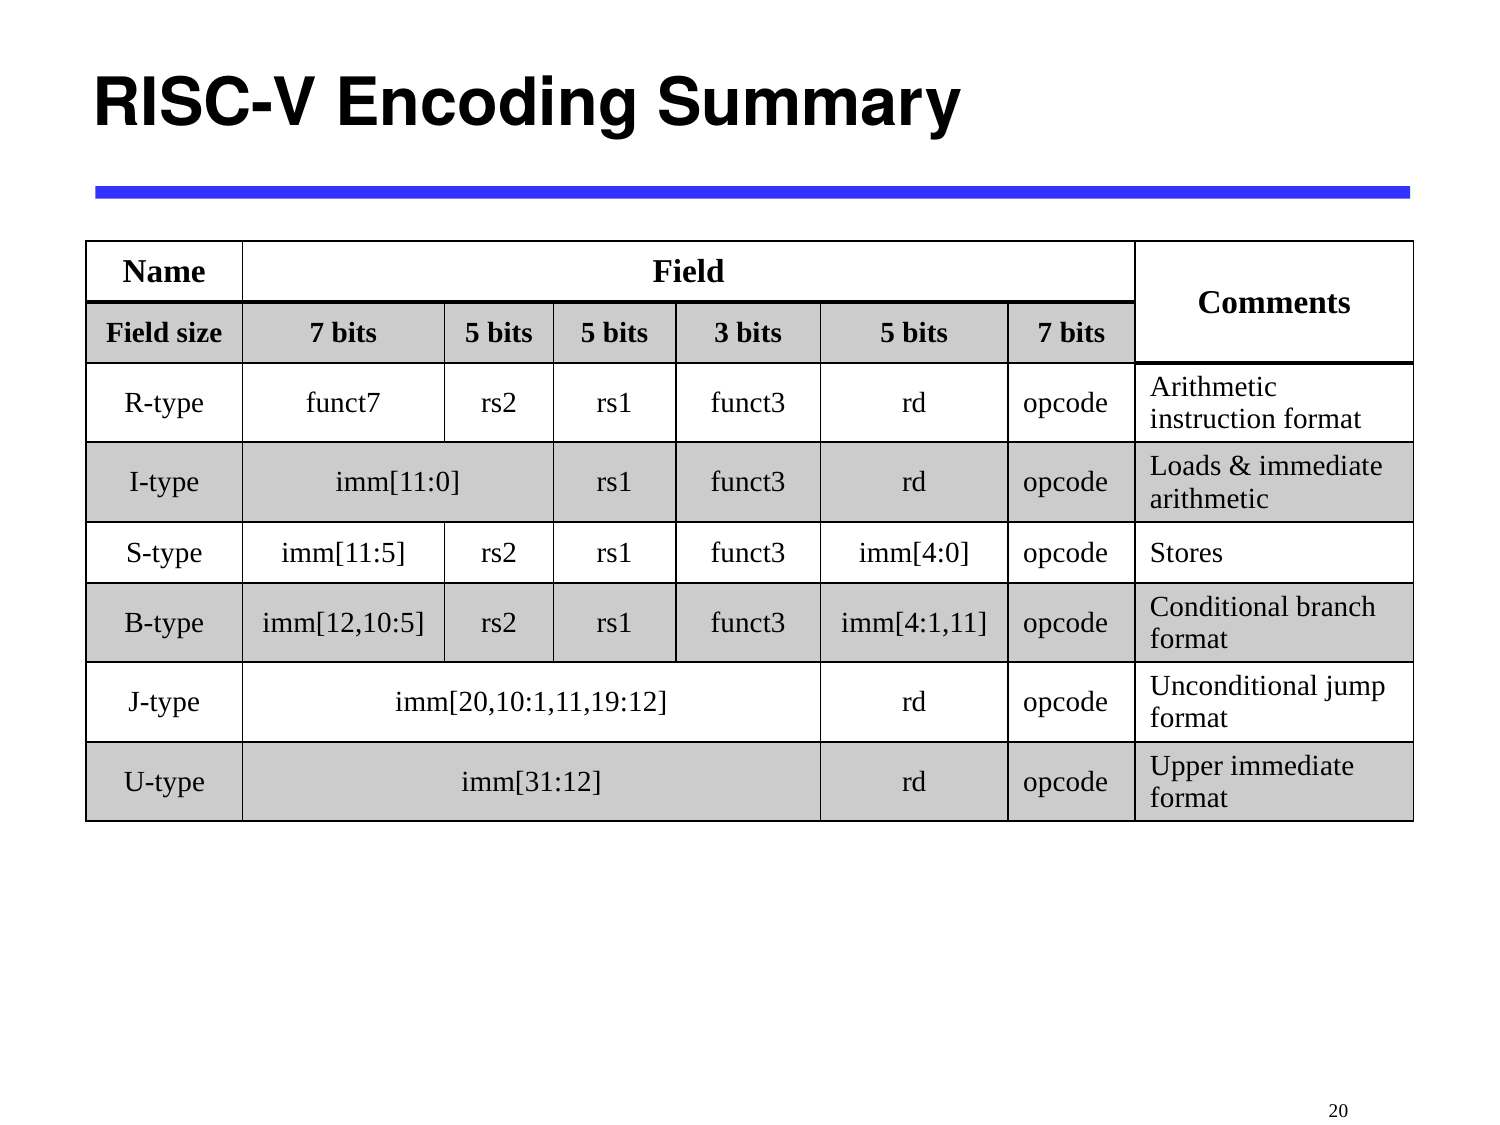

# RISC-V Encoding Summary
| Name | Field |  |  |  |  |  | Comments |
| --- | --- | --- | --- | --- | --- | --- | --- |
| Field size | 7 bits | 5 bits | 5 bits | 3 bits | 5 bits | 7 bits |  |
| R-type | funct7 | rs2 | rs1 | funct3 | rd | opcode | Arithmetic instruction format |
| I-type | imm[11:0] |  | rs1 | funct3 | rd | opcode | Loads & immediate arithmetic |
| S-type | imm[11:5] | rs2 | rs1 | funct3 | imm[4:0] | opcode | Stores |
| B-type | imm[12,10:5] | rs2 | rs1 | funct3 | imm[4:1,11] | opcode | Conditional branch format |
| J-type | imm[20,10:1,11,19:12] |  |  |  | rd | opcode | Unconditional jump format |
| U-type | imm[31:12] |  |  |  | rd | opcode | Upper immediate format |
                           20